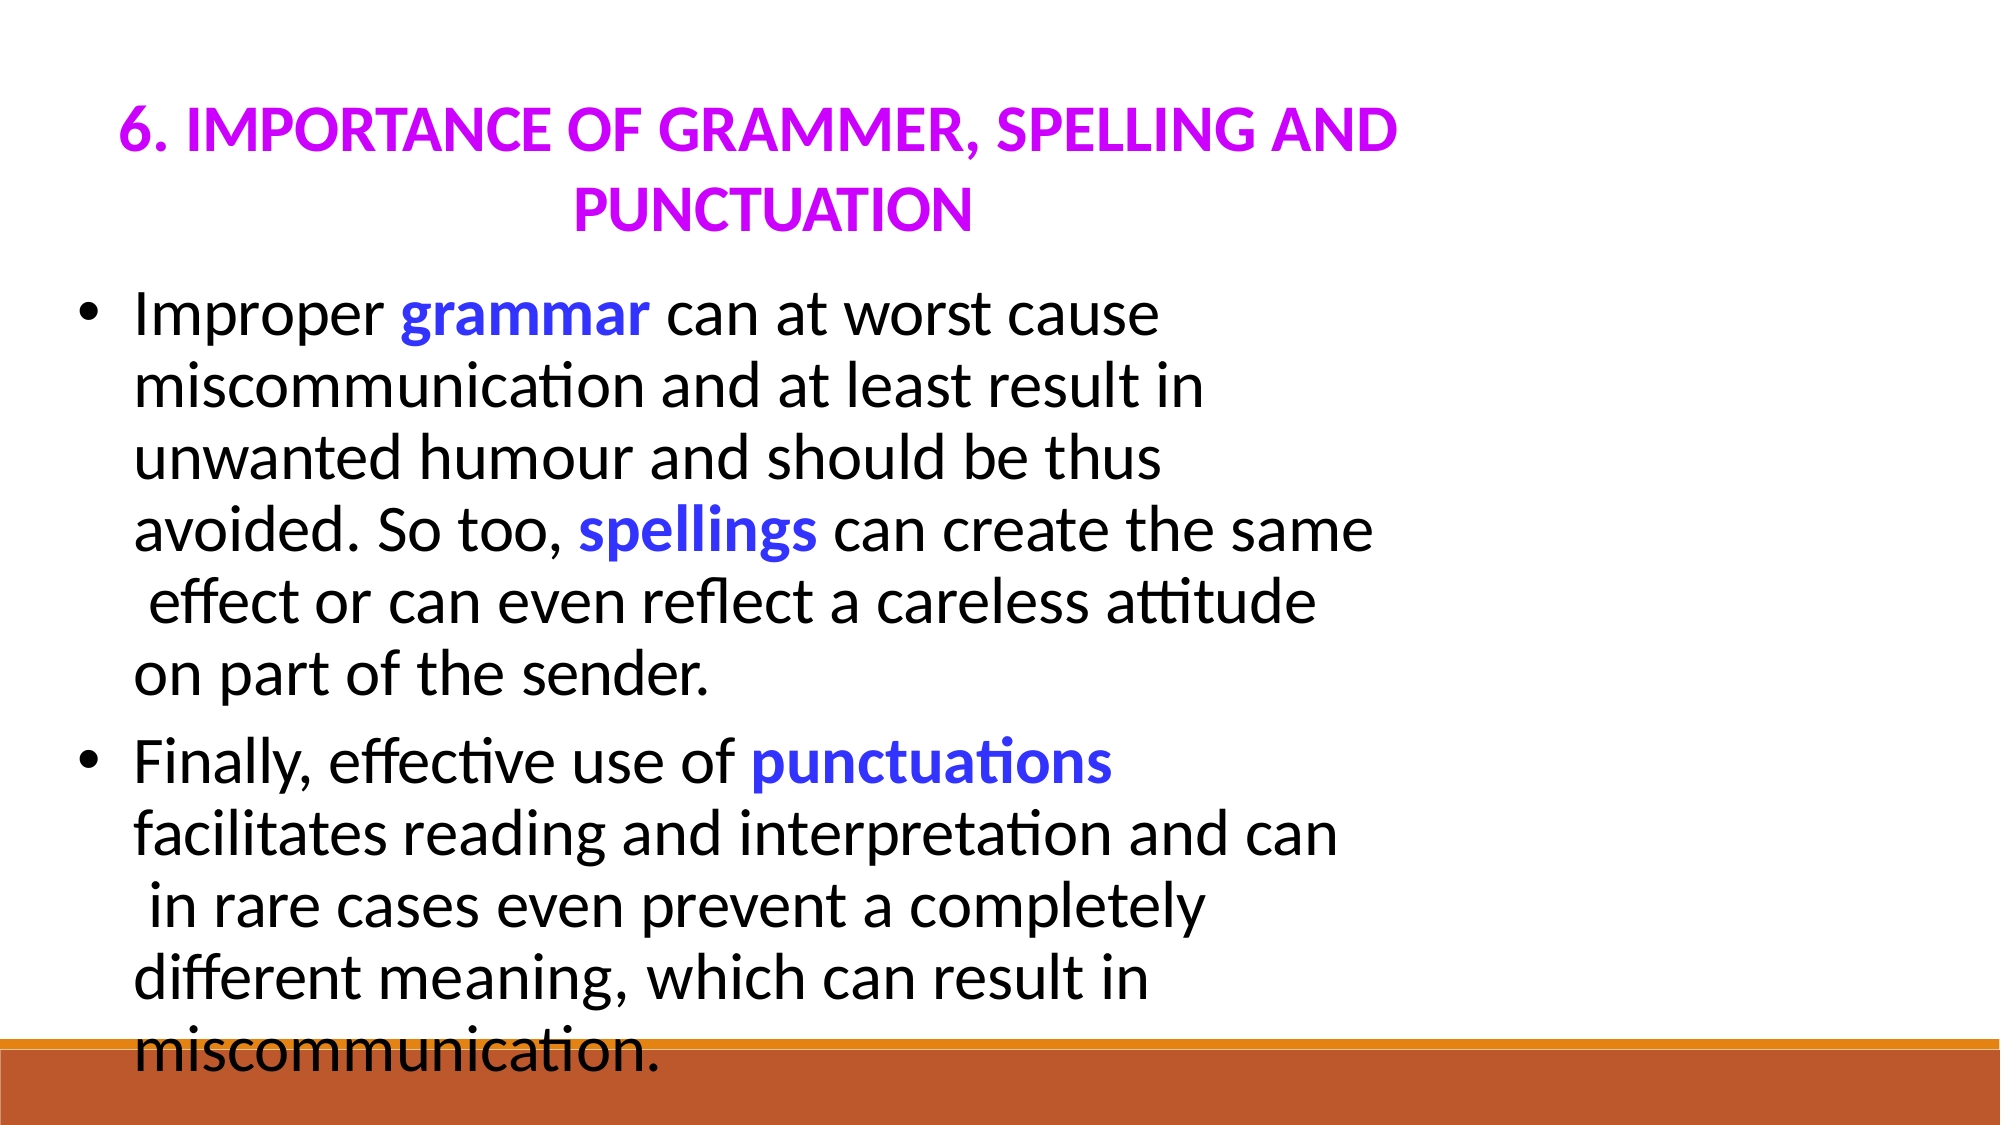

6. IMPORTANCE OF GRAMMER, SPELLING AND  PUNCTUATION
Improper grammar can at worst cause  miscommunication and at least result in  unwanted humour and should be thus  avoided. So too, spellings can create the same  effect or can even reflect a careless attitude  on part of the sender.
Finally, effective use of punctuations  facilitates reading and interpretation and can  in rare cases even prevent a completely  different meaning, which can result in  miscommunication.